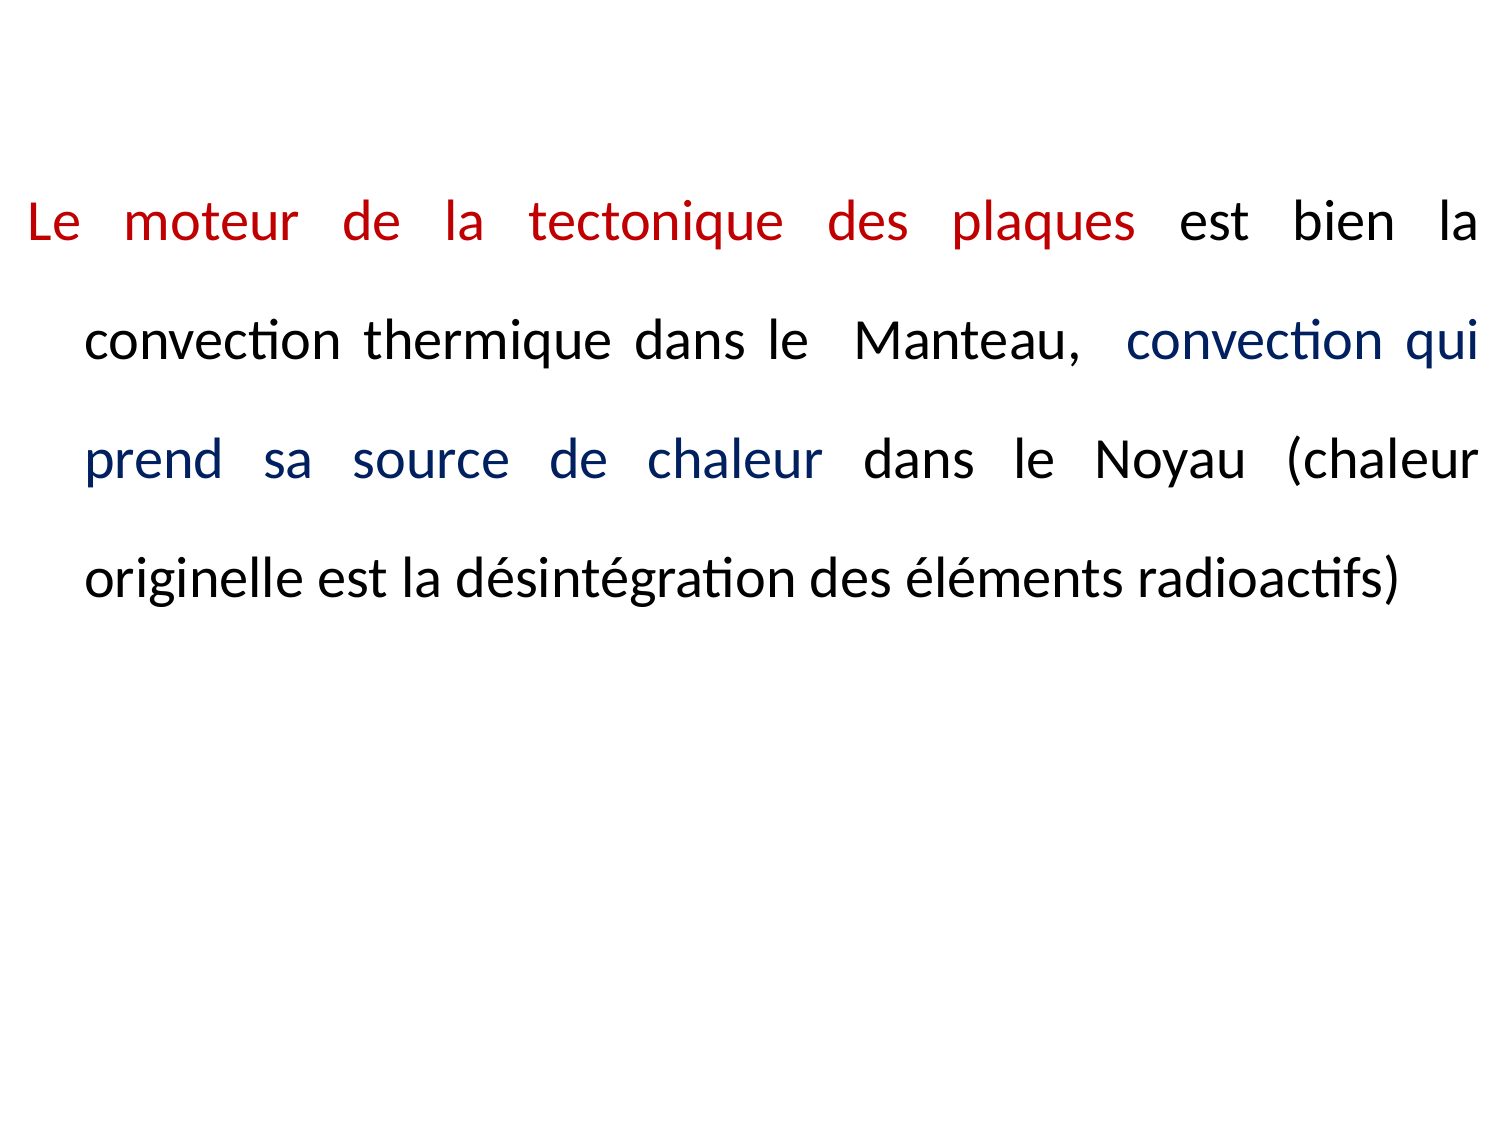

Le moteur de la tectonique des plaques est bien la convection thermique dans le  Manteau,  convection qui prend sa source de chaleur dans le Noyau (chaleur originelle est la désintégration des éléments radioactifs)